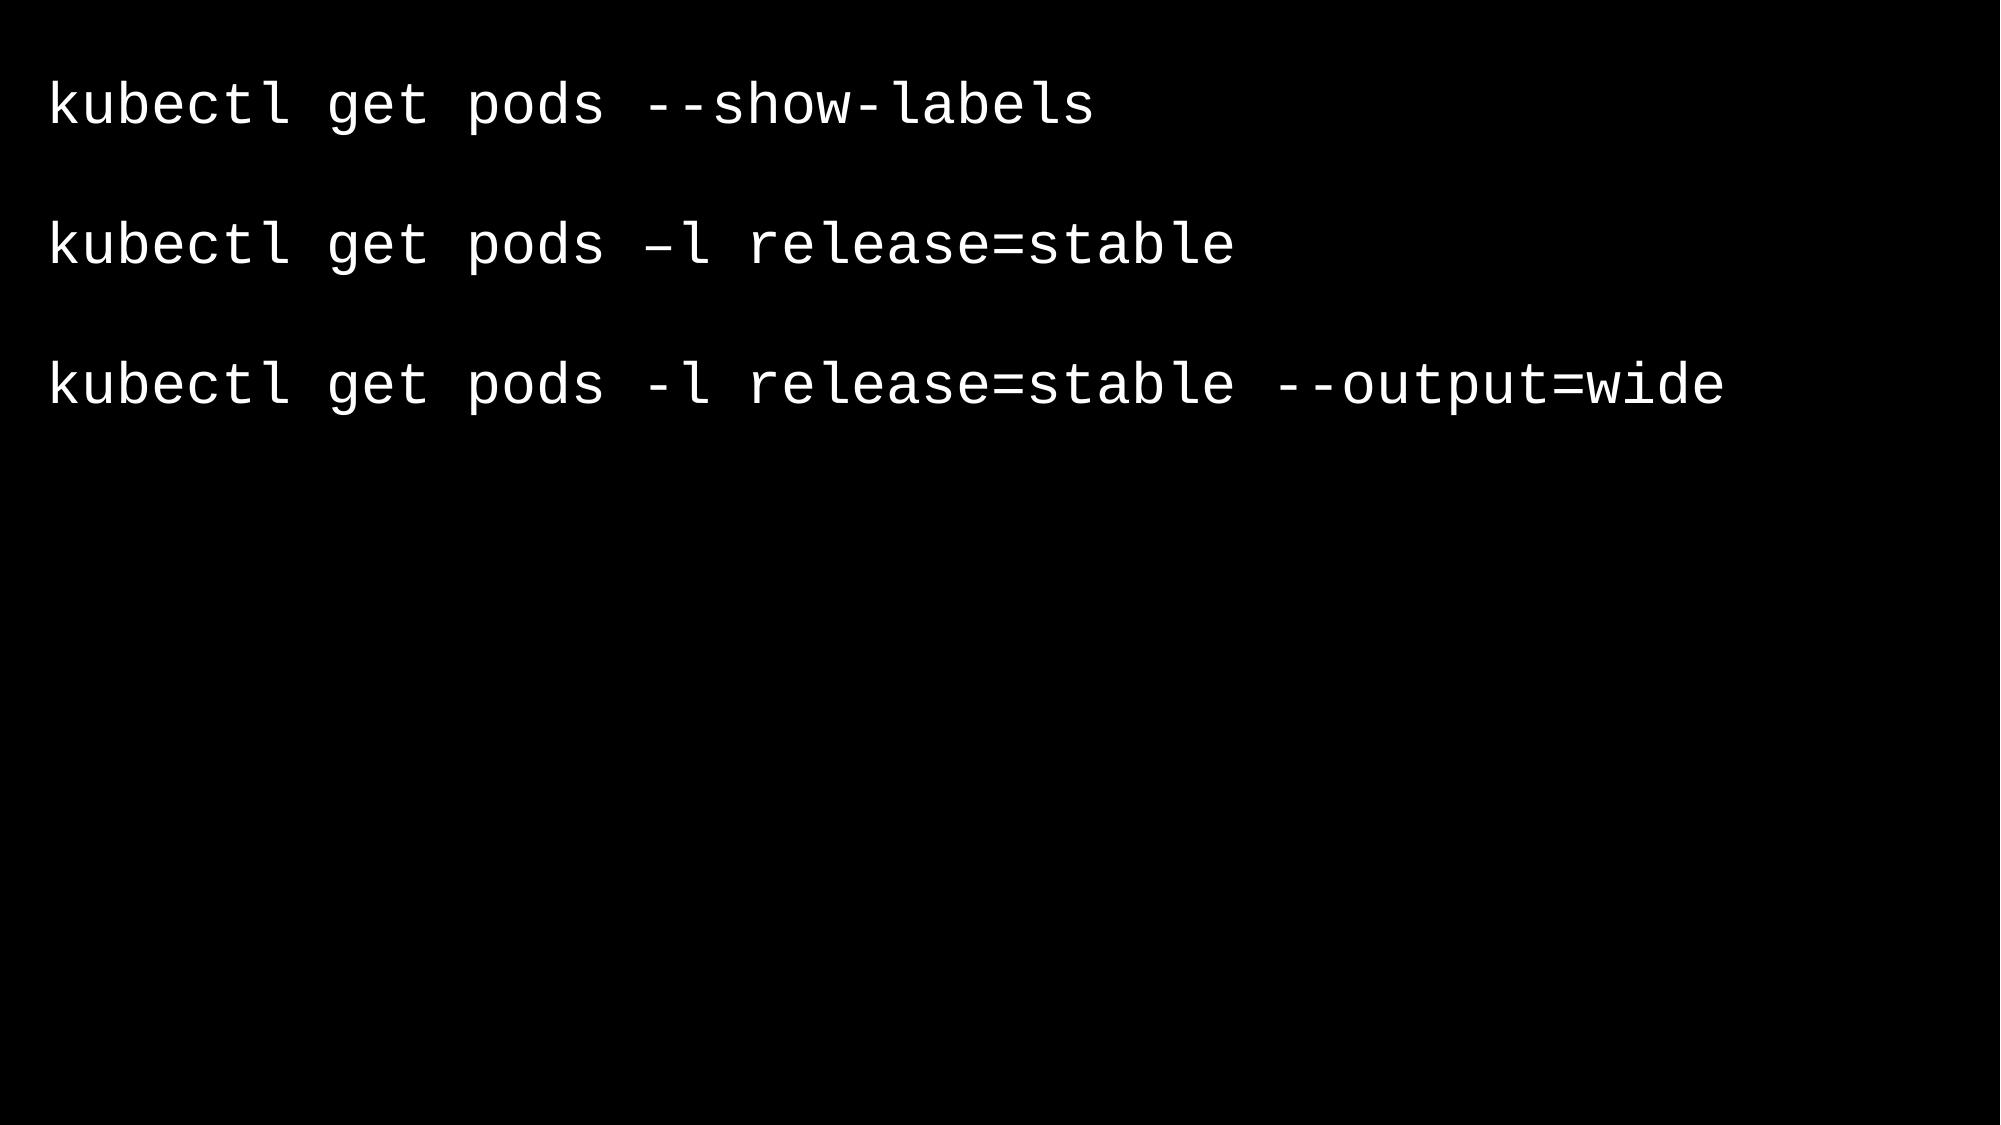

kubectl get pods --show-labels

kubectl get pods –l release=stable

kubectl get pods -l release=stable --output=wide